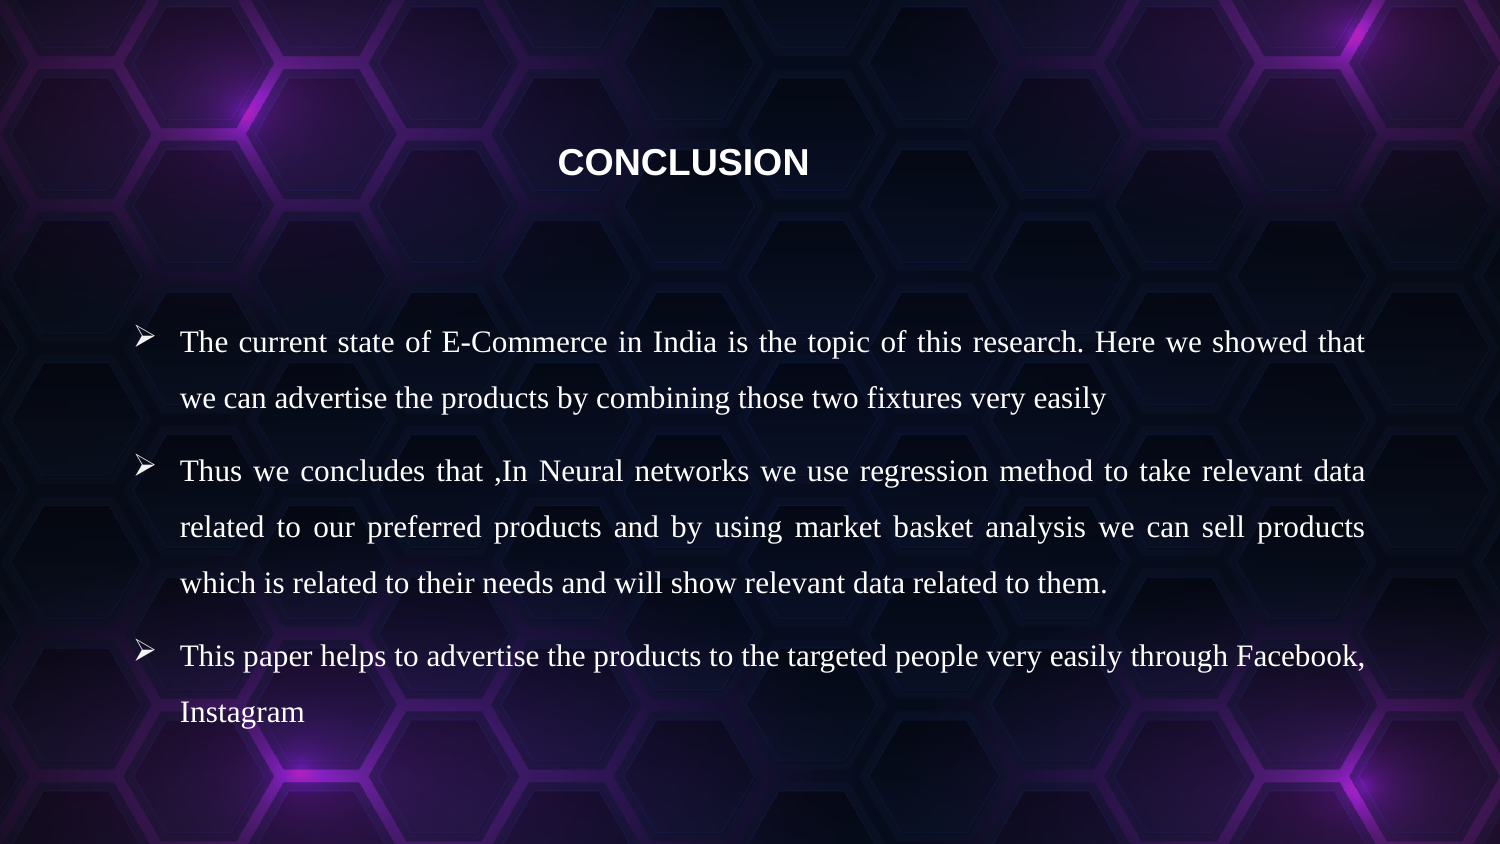

# CONCLUSION
The current state of E-Commerce in India is the topic of this research. Here we showed that we can advertise the products by combining those two fixtures very easily
Thus we concludes that ,In Neural networks we use regression method to take relevant data related to our preferred products and by using market basket analysis we can sell products which is related to their needs and will show relevant data related to them.
This paper helps to advertise the products to the targeted people very easily through Facebook, Instagram